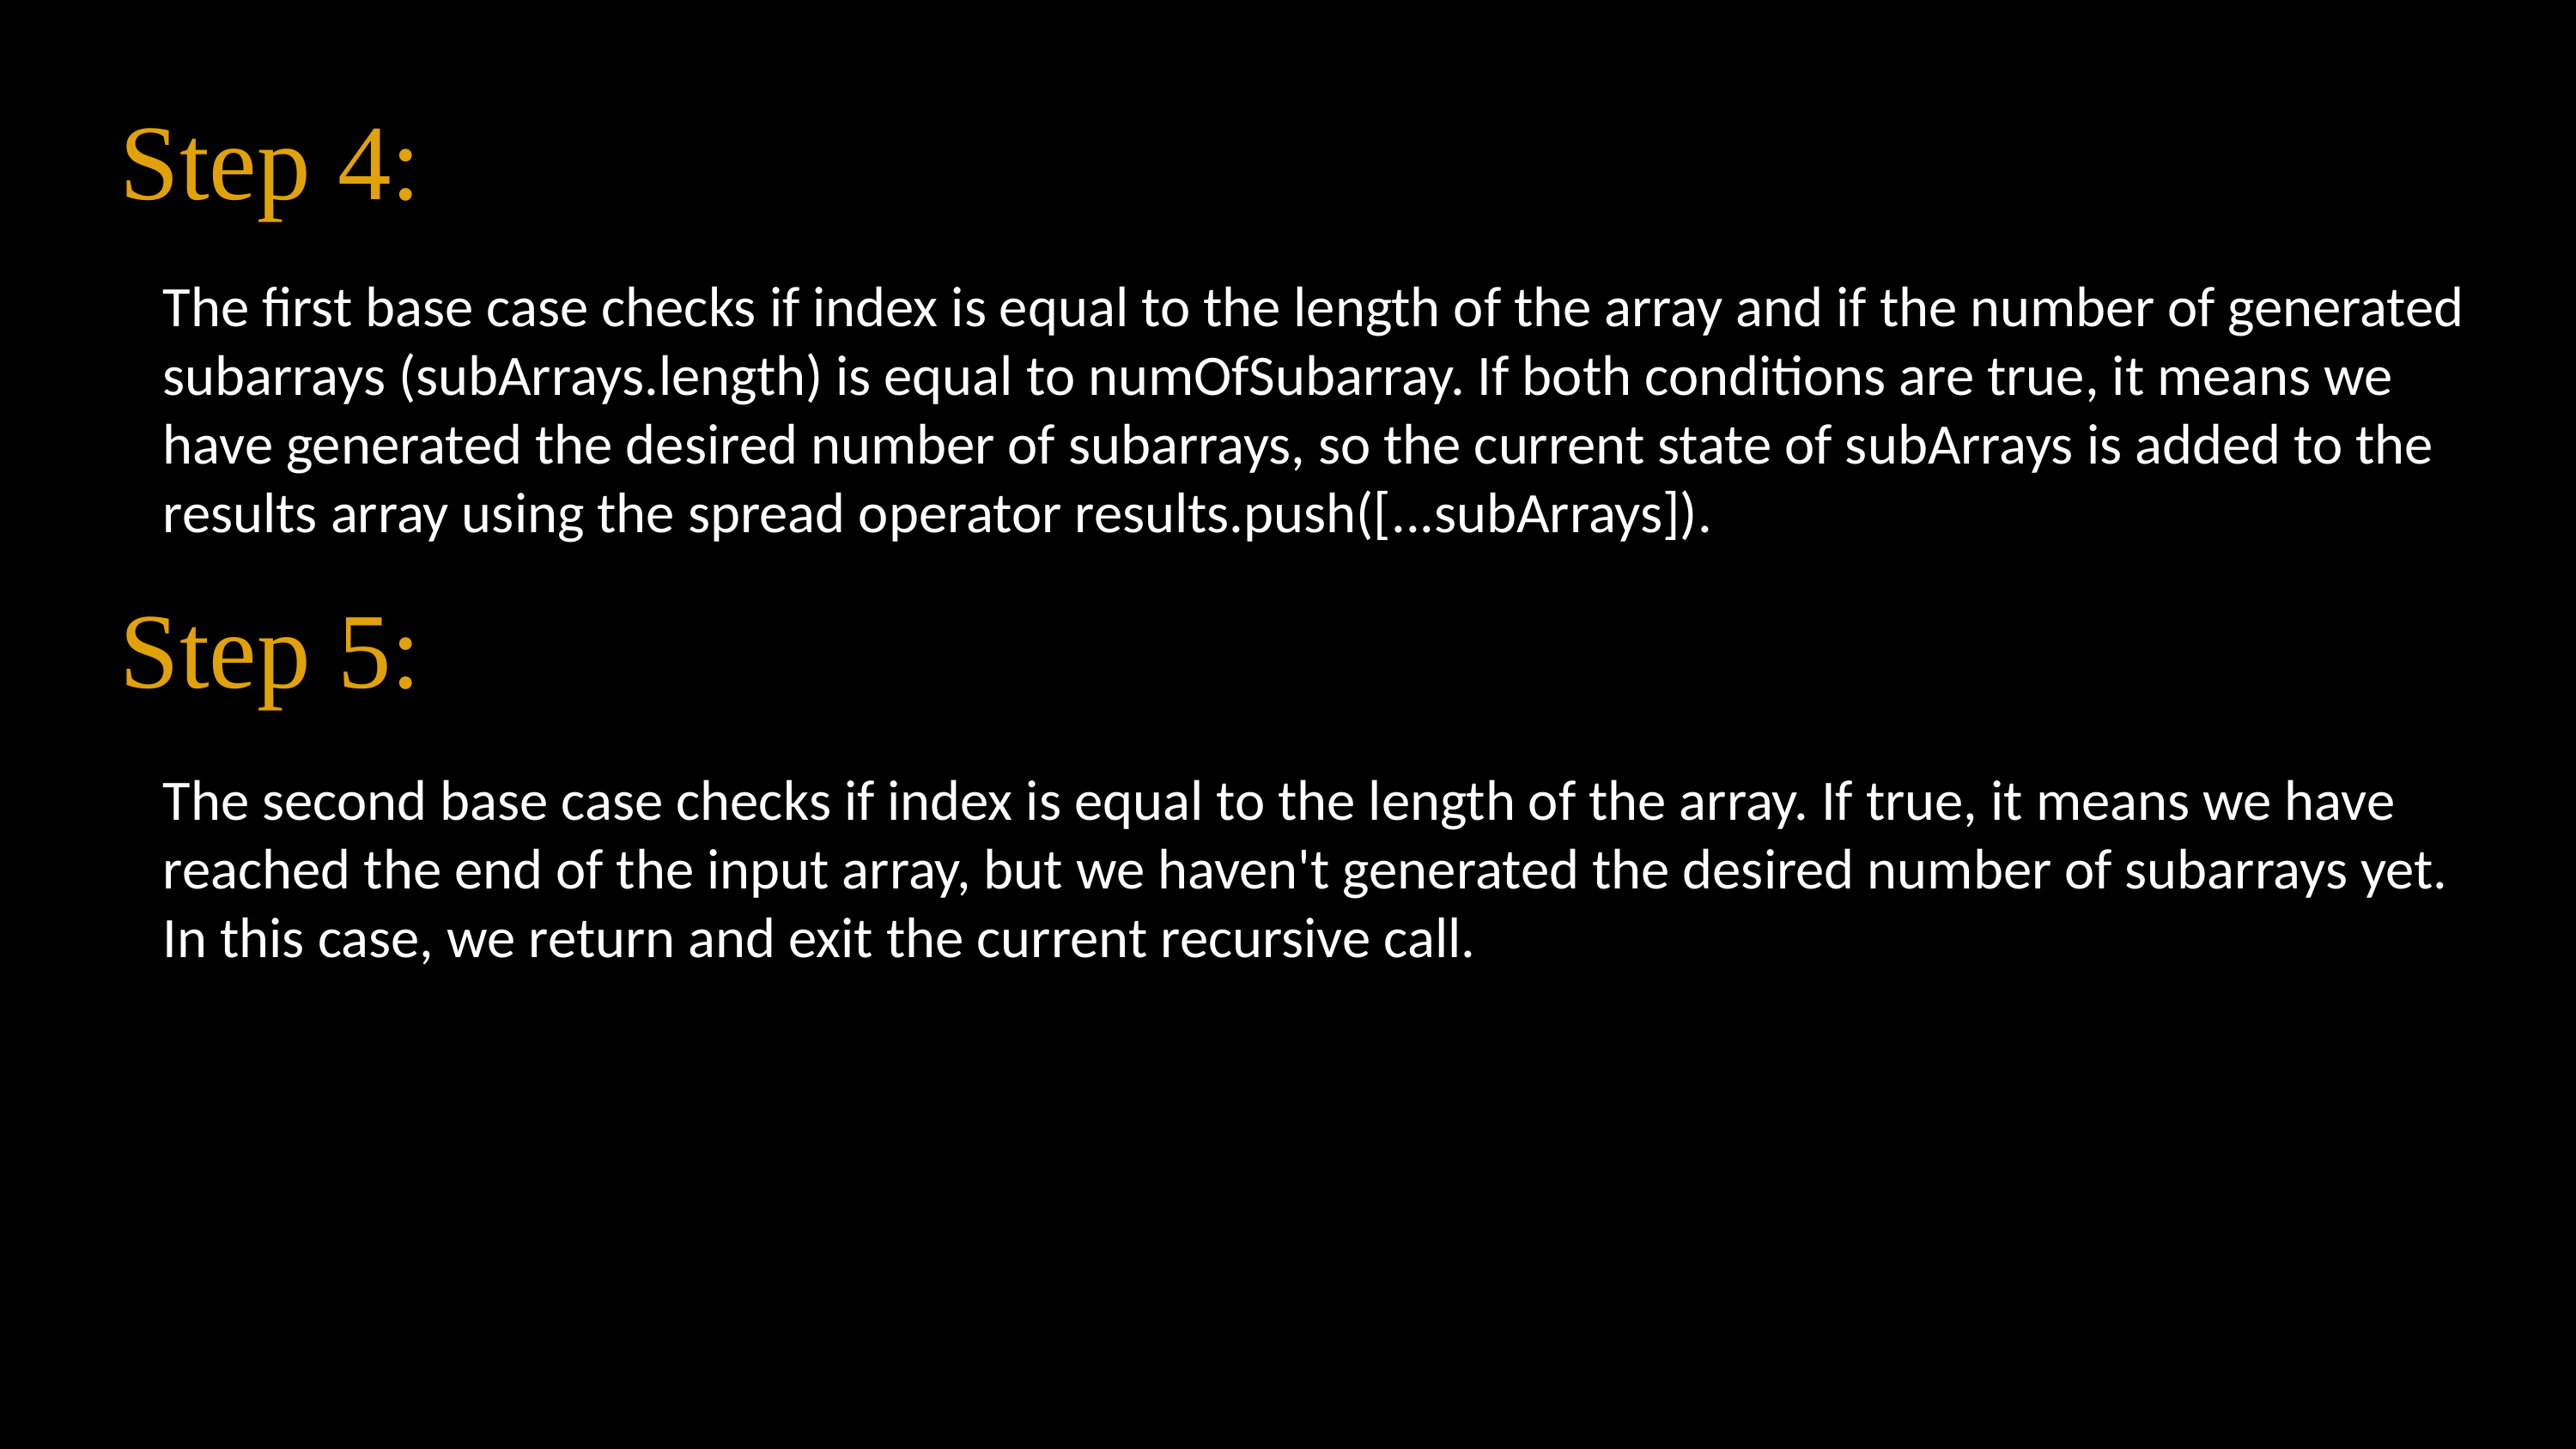

Step 4:
The first base case checks if index is equal to the length of the array and if the number of generated subarrays (subArrays.length) is equal to numOfSubarray. If both conditions are true, it means we have generated the desired number of subarrays, so the current state of subArrays is added to the results array using the spread operator results.push([...subArrays]).
Step 5:
The second base case checks if index is equal to the length of the array. If true, it means we have reached the end of the input array, but we haven't generated the desired number of subarrays yet. In this case, we return and exit the current recursive call.